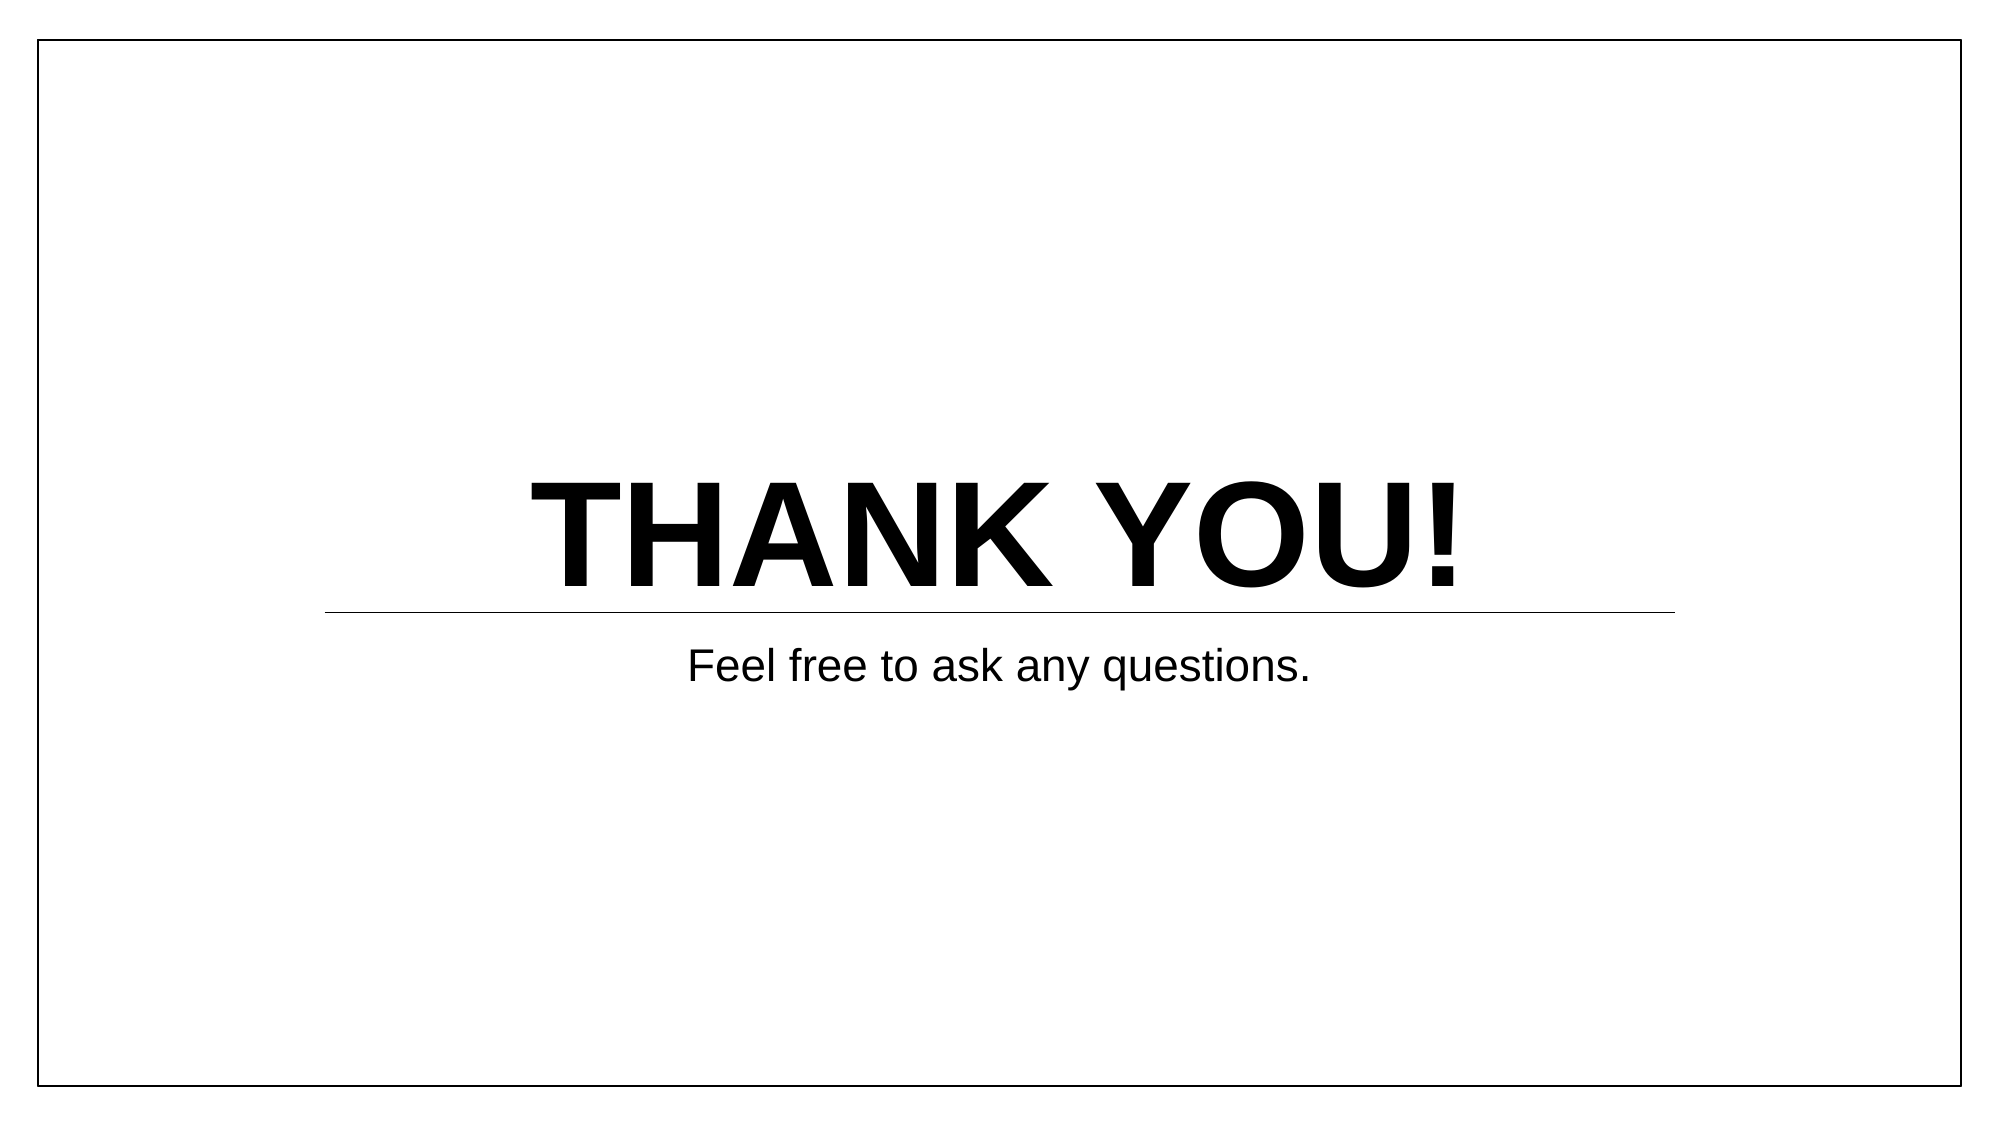

# Thank you!
Feel free to ask any questions.